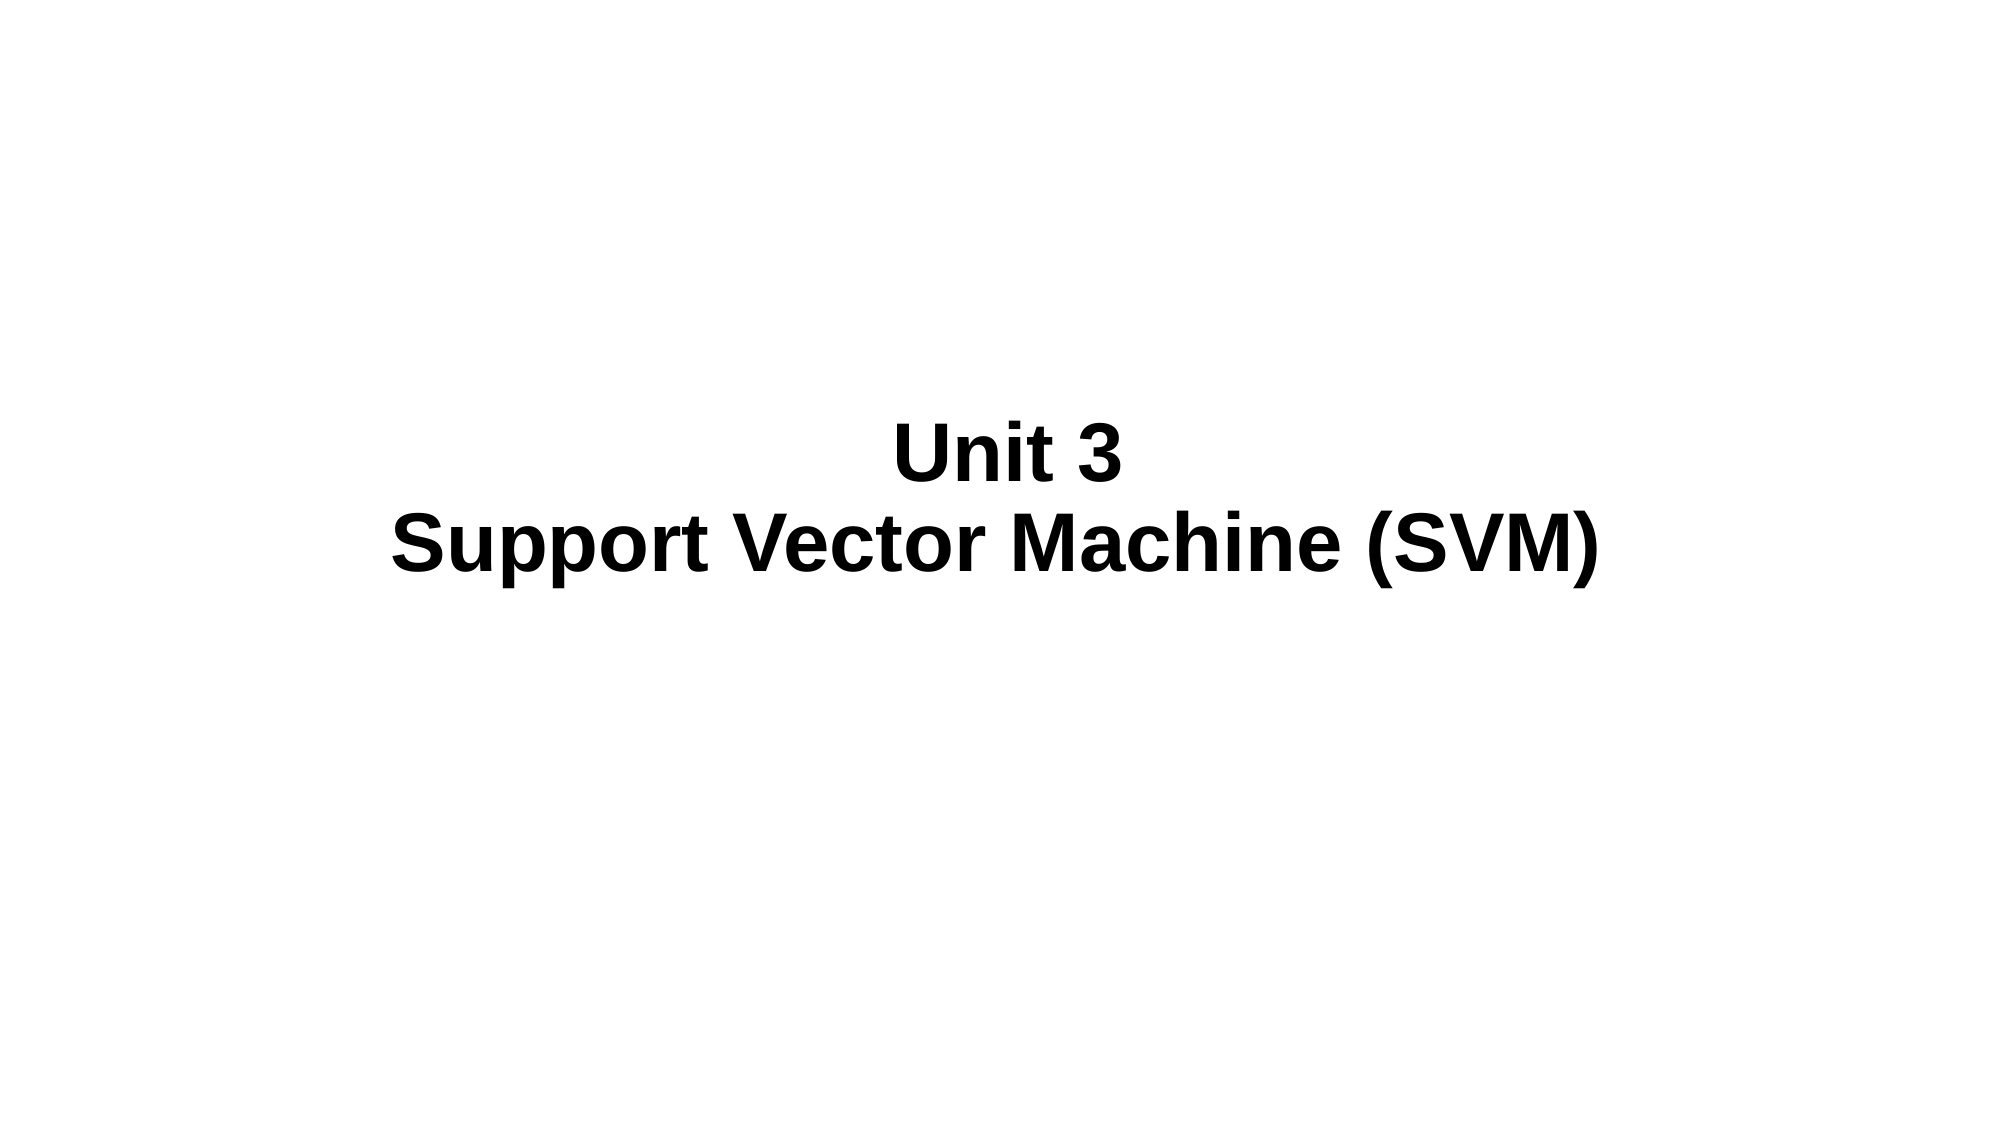

# Unit 3 Support Vector Machine (SVM)